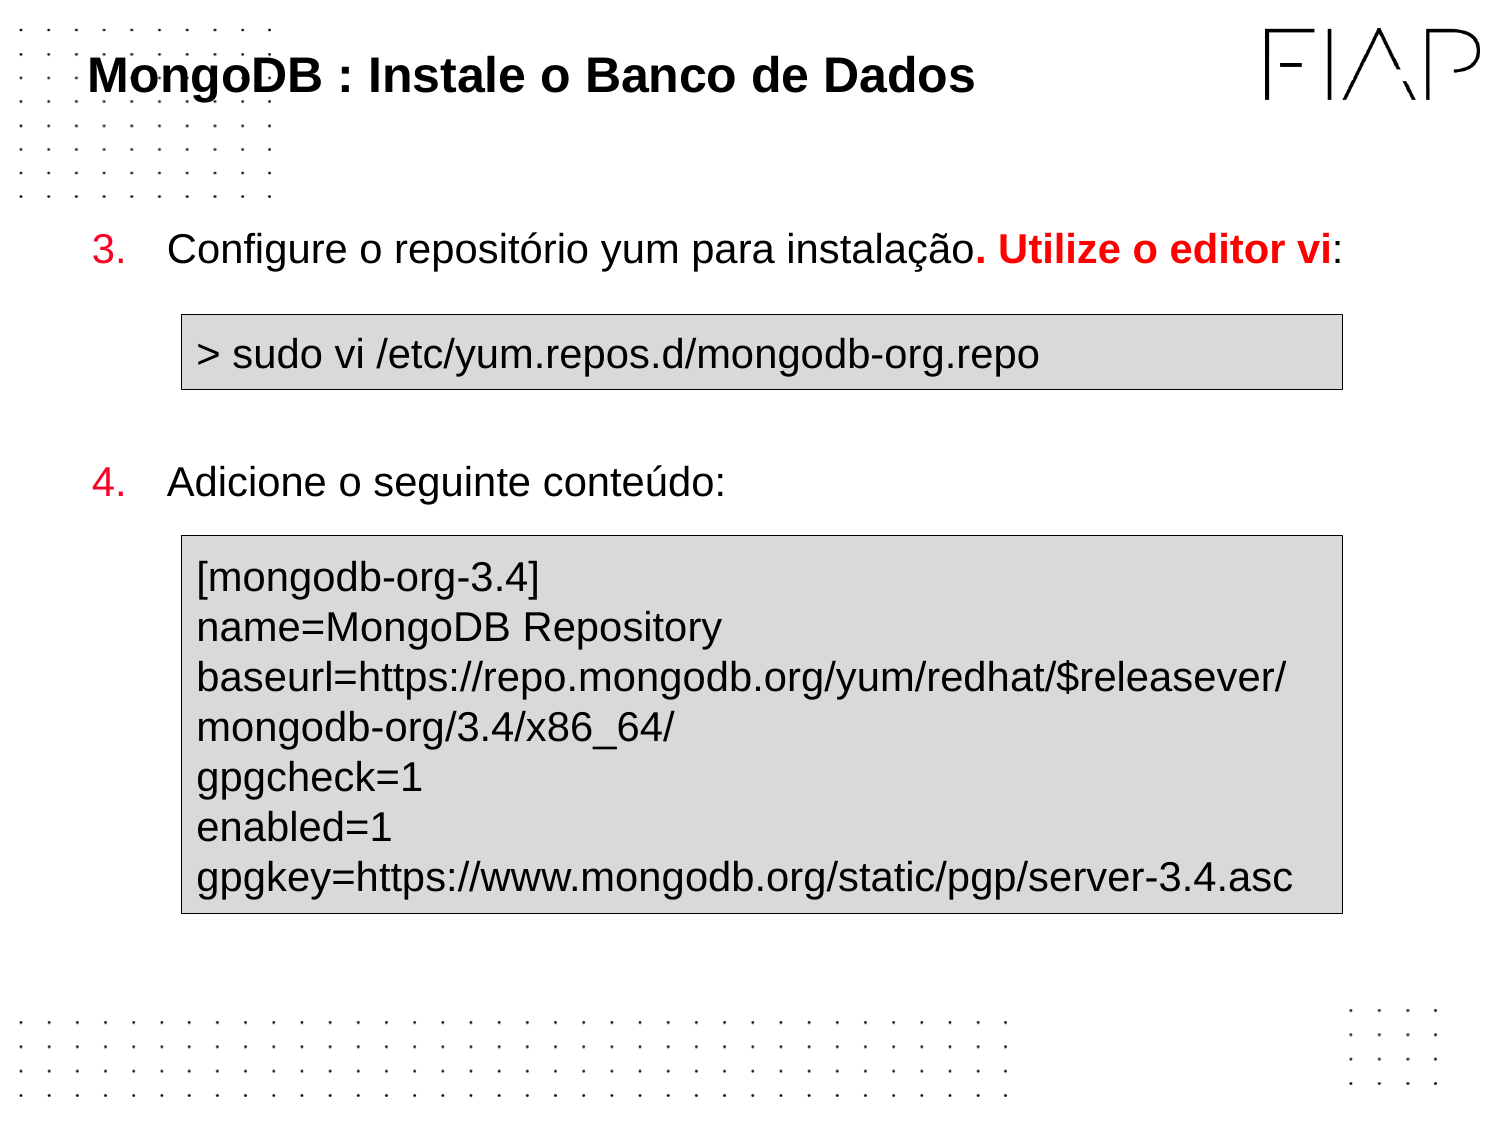

# MongoDB : Instale o Banco de Dados
Configure o repositório yum para instalação. Utilize o editor vi:

Adicione o seguinte conteúdo:

> sudo vi /etc/yum.repos.d/mongodb-org.repo
[mongodb-org-3.4]
name=MongoDB Repository
baseurl=https://repo.mongodb.org/yum/redhat/$releasever/mongodb-org/3.4/x86_64/
gpgcheck=1
enabled=1
gpgkey=https://www.mongodb.org/static/pgp/server-3.4.asc